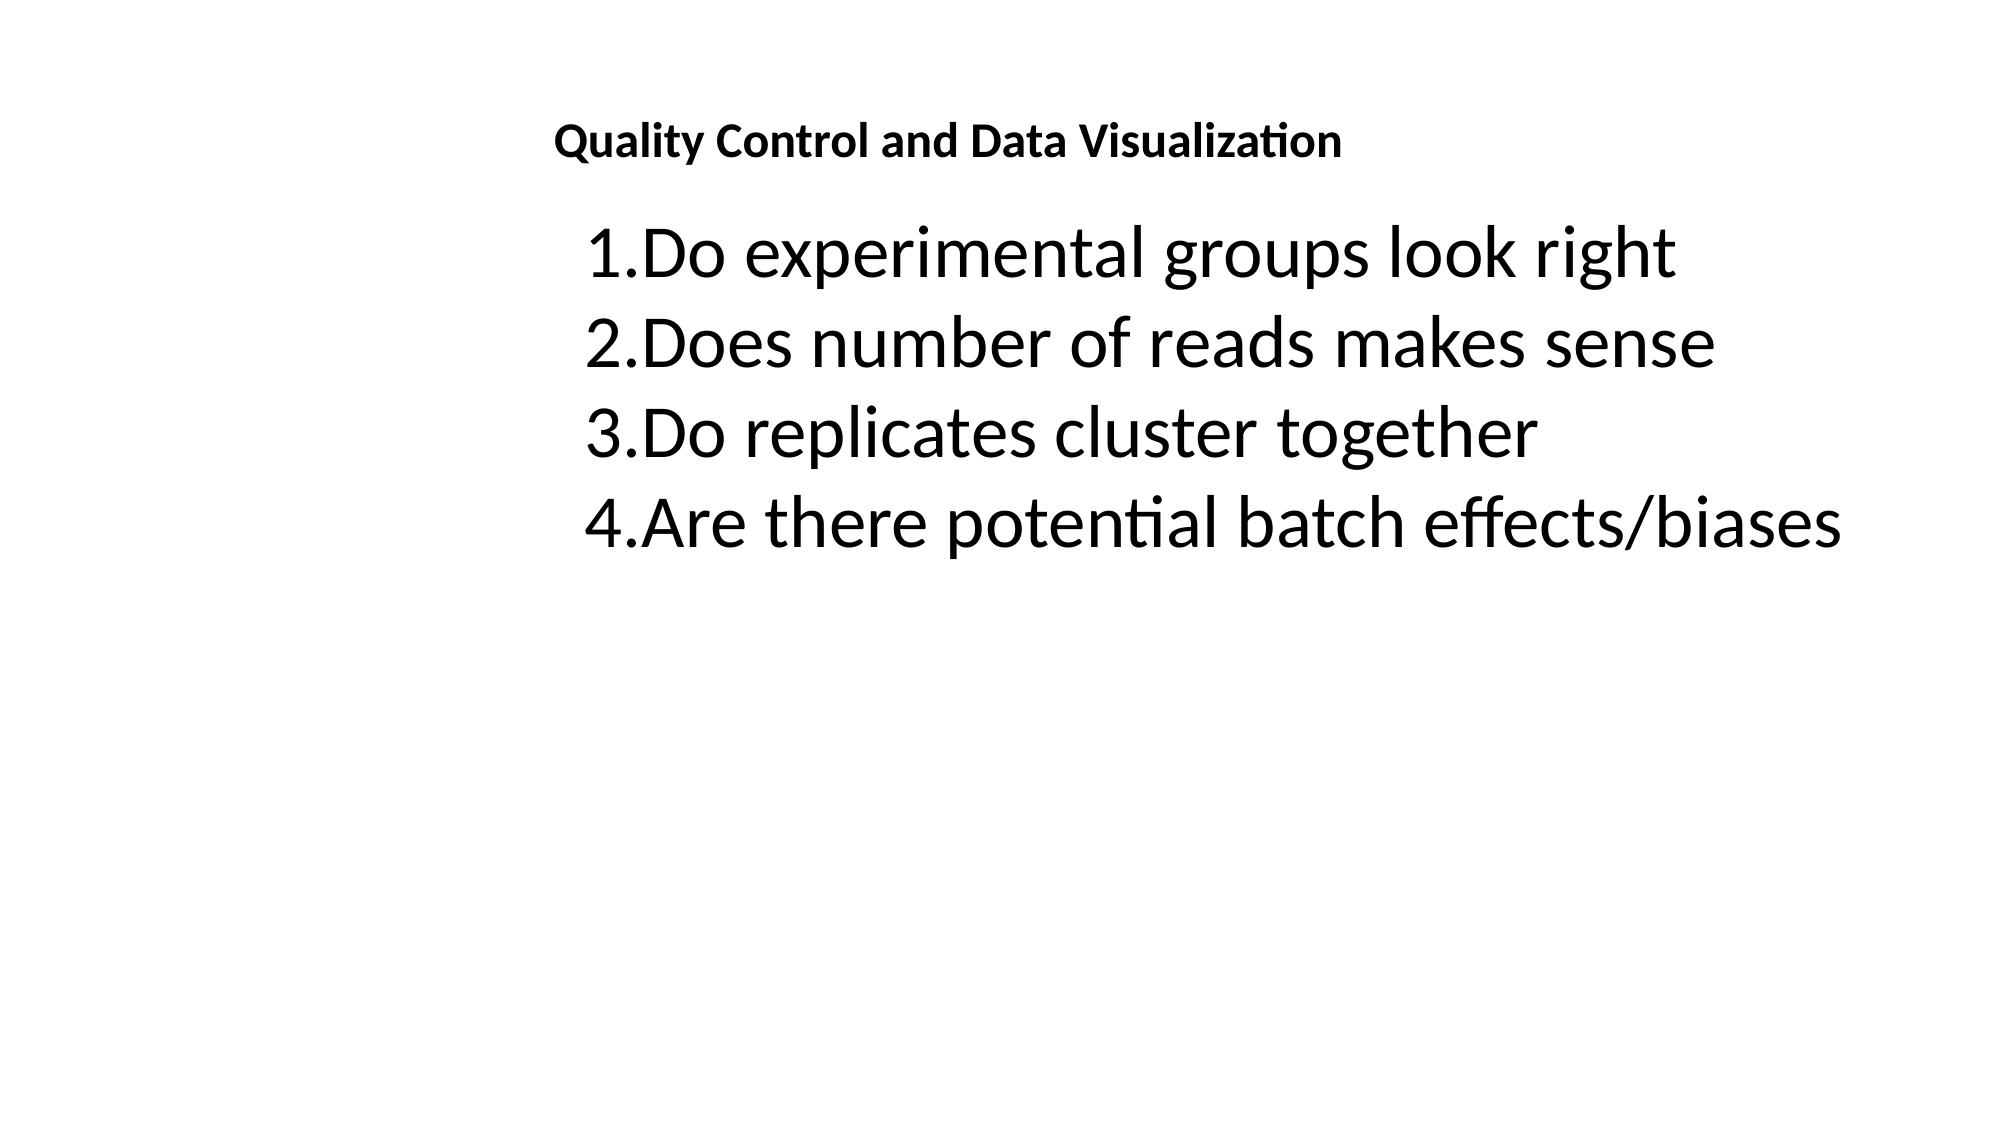

Quality Control and Data Visualization
Do experimental groups look right
Does number of reads makes sense
Do replicates cluster together
Are there potential batch effects/biases